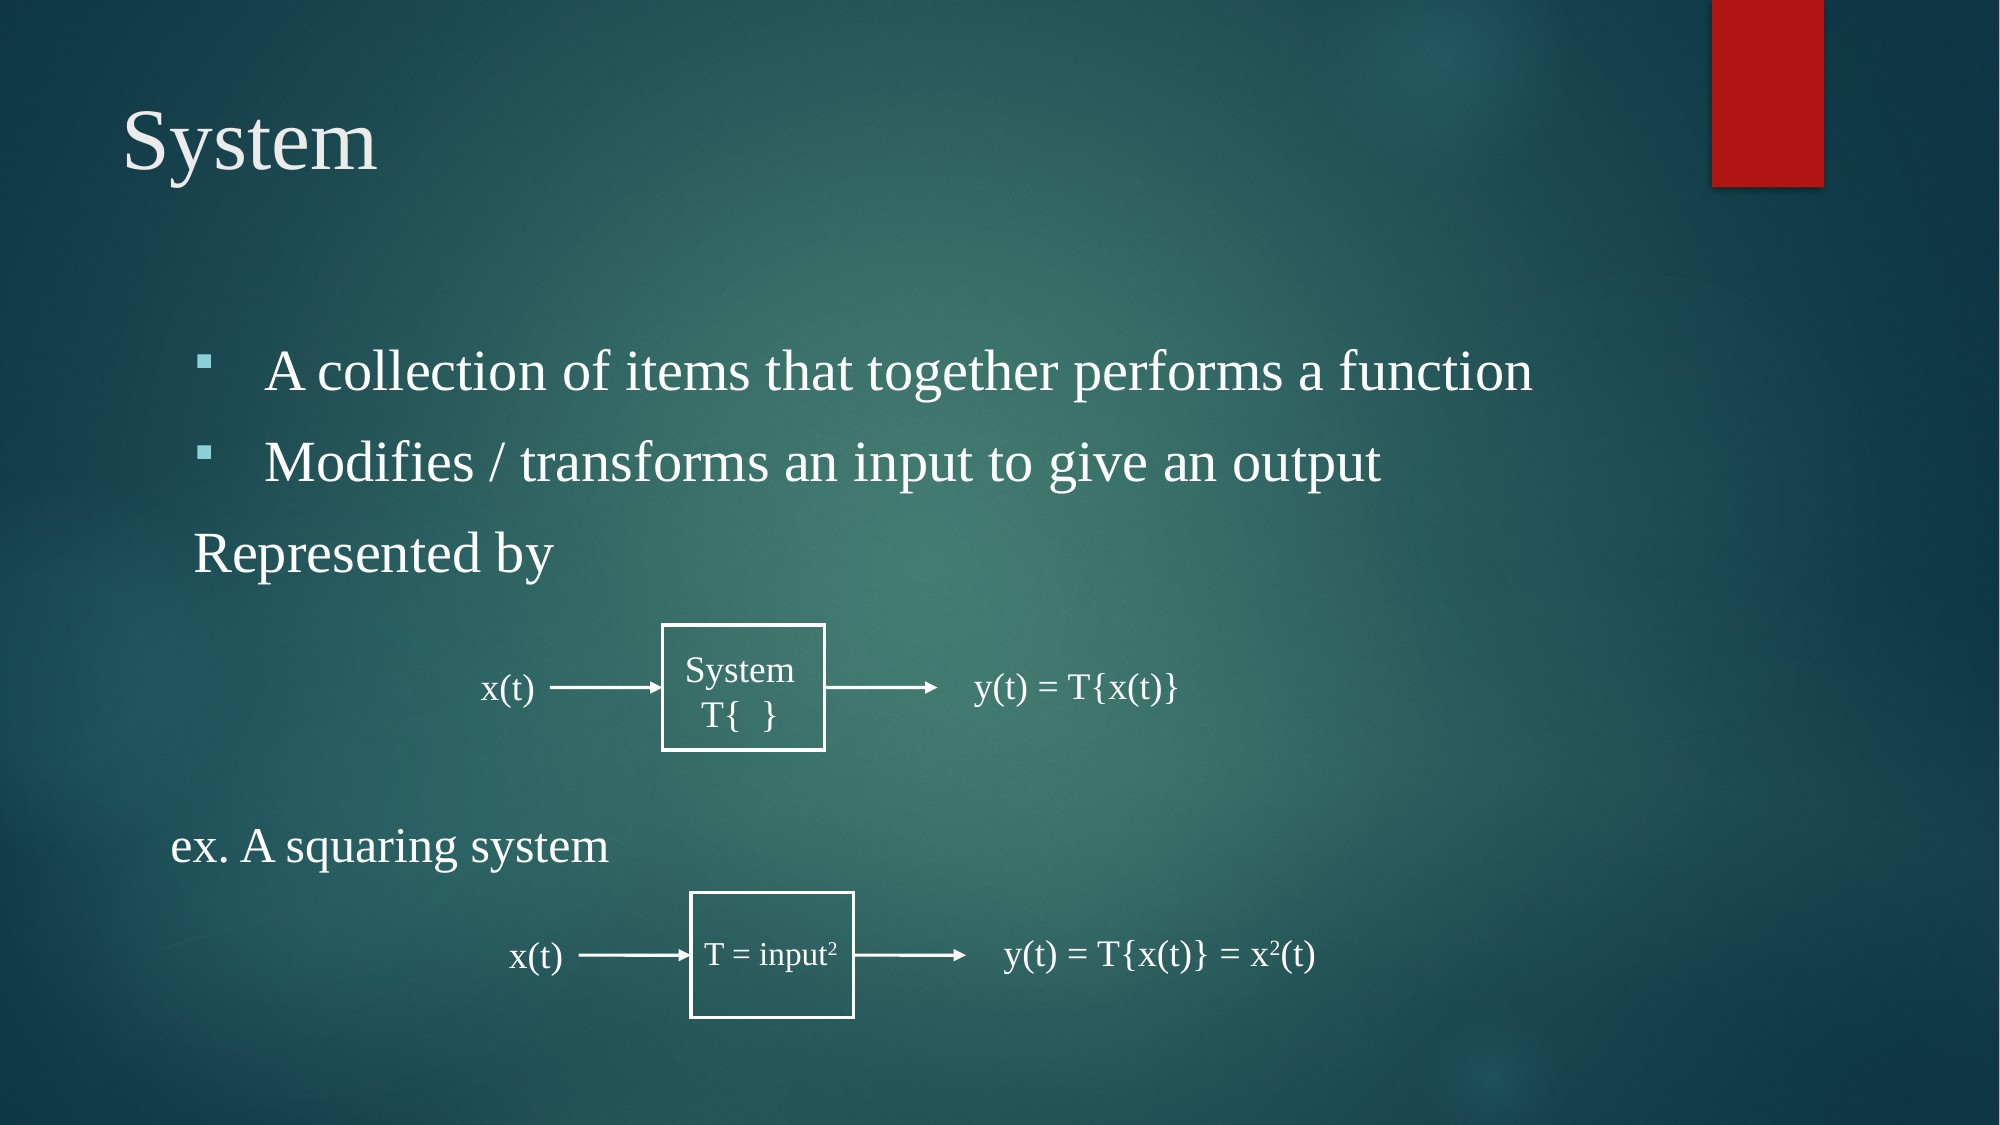

# System
 A collection of items that together performs a function
 Modifies / transforms an input to give an output
Represented by

System
T{  }
y(t) = T{x(t)}
x(t)

ex. A squaring system

y(t) = T{x(t)} = x2(t)
x(t)
T = input2